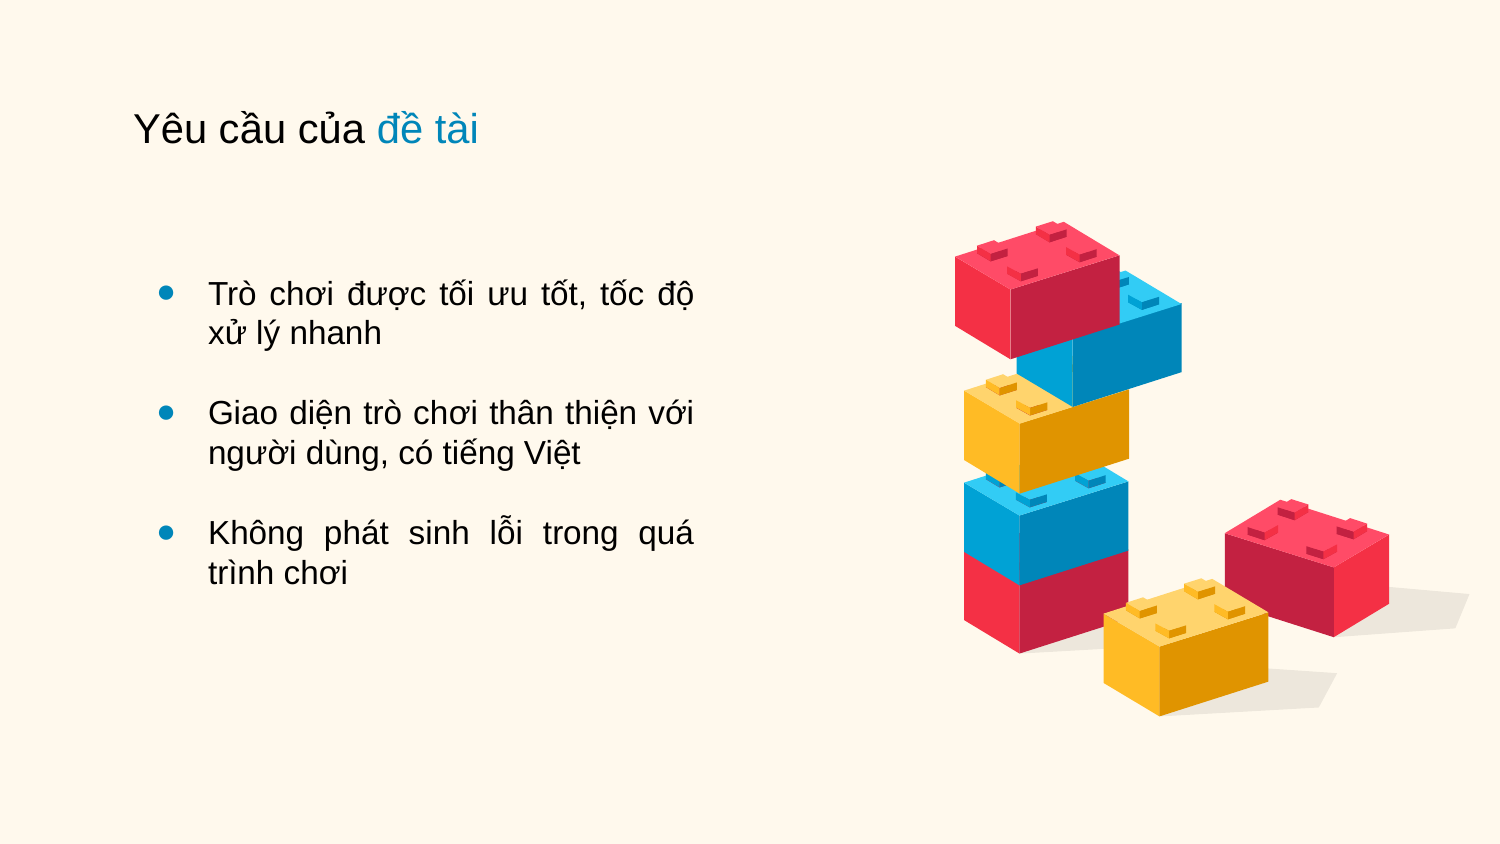

# Yêu cầu của đề tài

Trò chơi được tối ưu tốt, tốc độ xử lý nhanh

Giao diện trò chơi thân thiện với người dùng, có tiếng Việt

Không phát sinh lỗi trong quá trình chơi